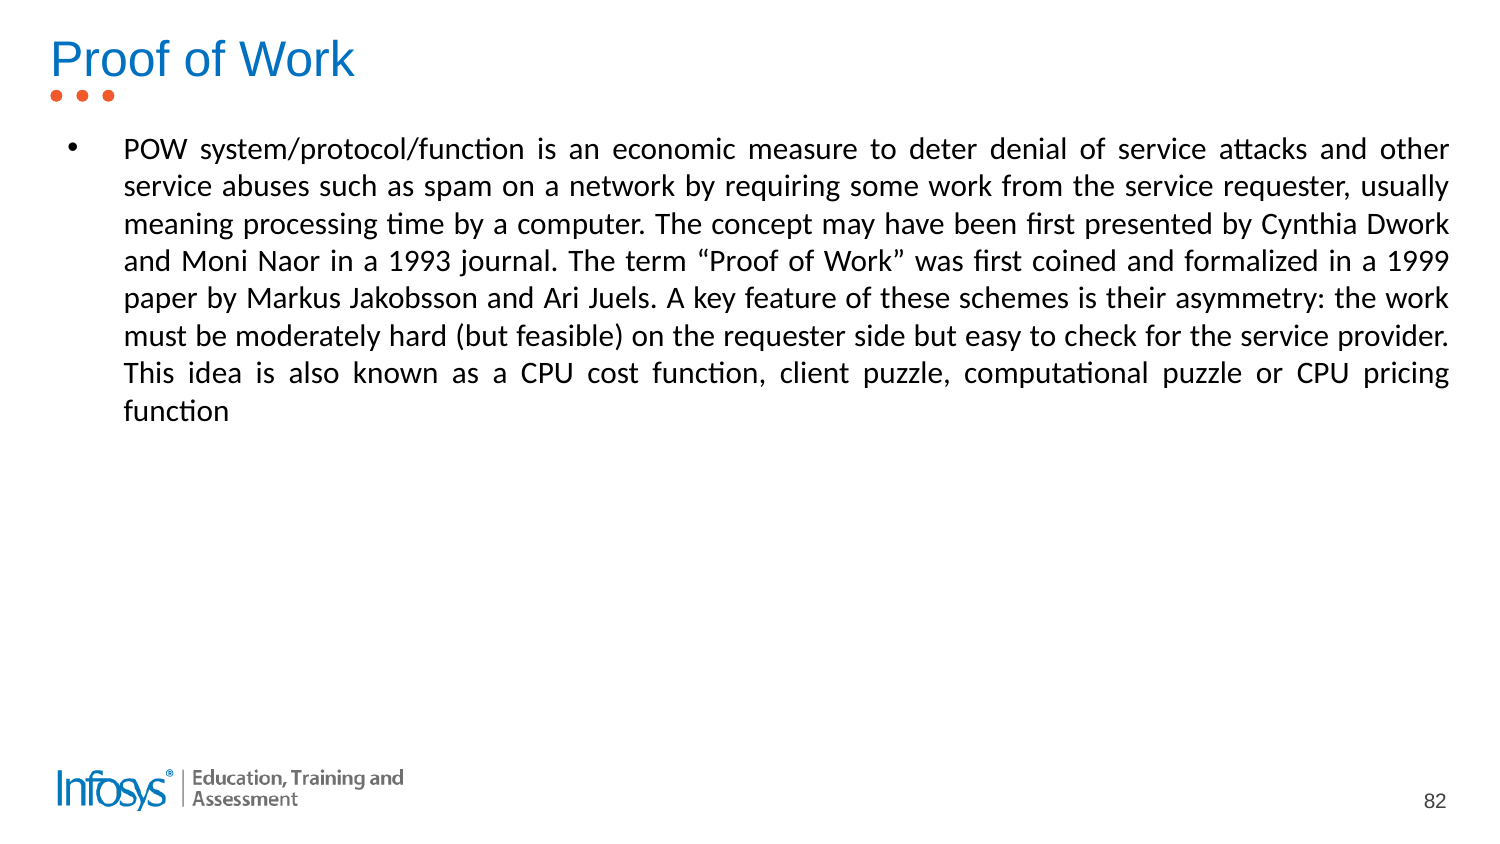

# Proof of Work
POW system/protocol/function is an economic measure to deter denial of service attacks and other service abuses such as spam on a network by requiring some work from the service requester, usually meaning processing time by a computer. The concept may have been first presented by Cynthia Dwork and Moni Naor in a 1993 journal. The term “Proof of Work” was first coined and formalized in a 1999 paper by Markus Jakobsson and Ari Juels. A key feature of these schemes is their asymmetry: the work must be moderately hard (but feasible) on the requester side but easy to check for the service provider. This idea is also known as a CPU cost function, client puzzle, computational puzzle or CPU pricing function
82